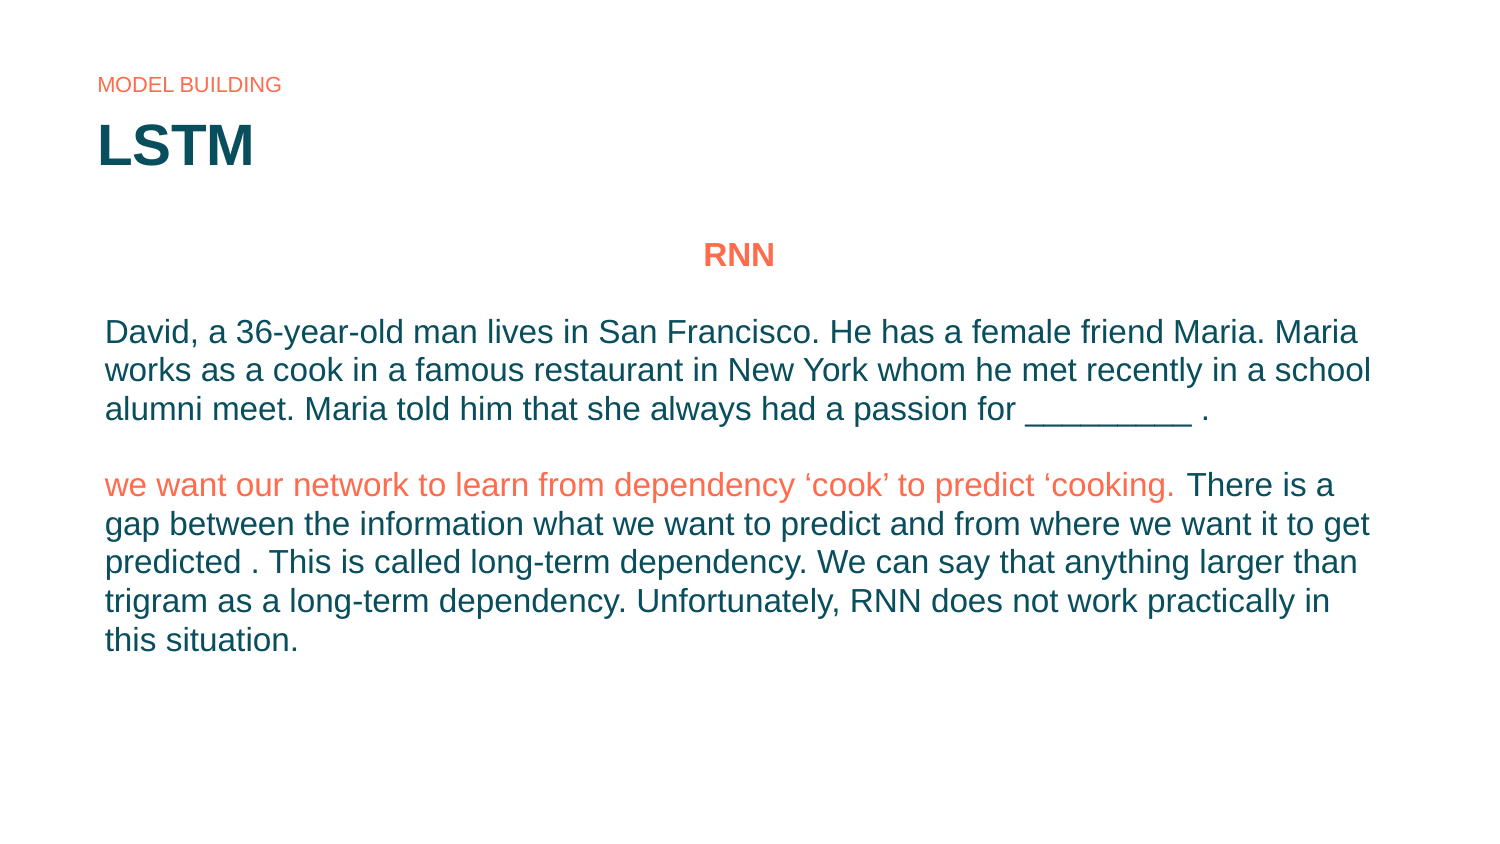

Model building
# LSTM
RNN
David, a 36-year-old man lives in San Francisco. He has a female friend Maria. Maria works as a cook in a famous restaurant in New York whom he met recently in a school alumni meet. Maria told him that she always had a passion for _________ .
we want our network to learn from dependency ‘cook’ to predict ‘cooking. There is a gap between the information what we want to predict and from where we want it to get predicted . This is called long-term dependency. We can say that anything larger than trigram as a long-term dependency. Unfortunately, RNN does not work practically in this situation.